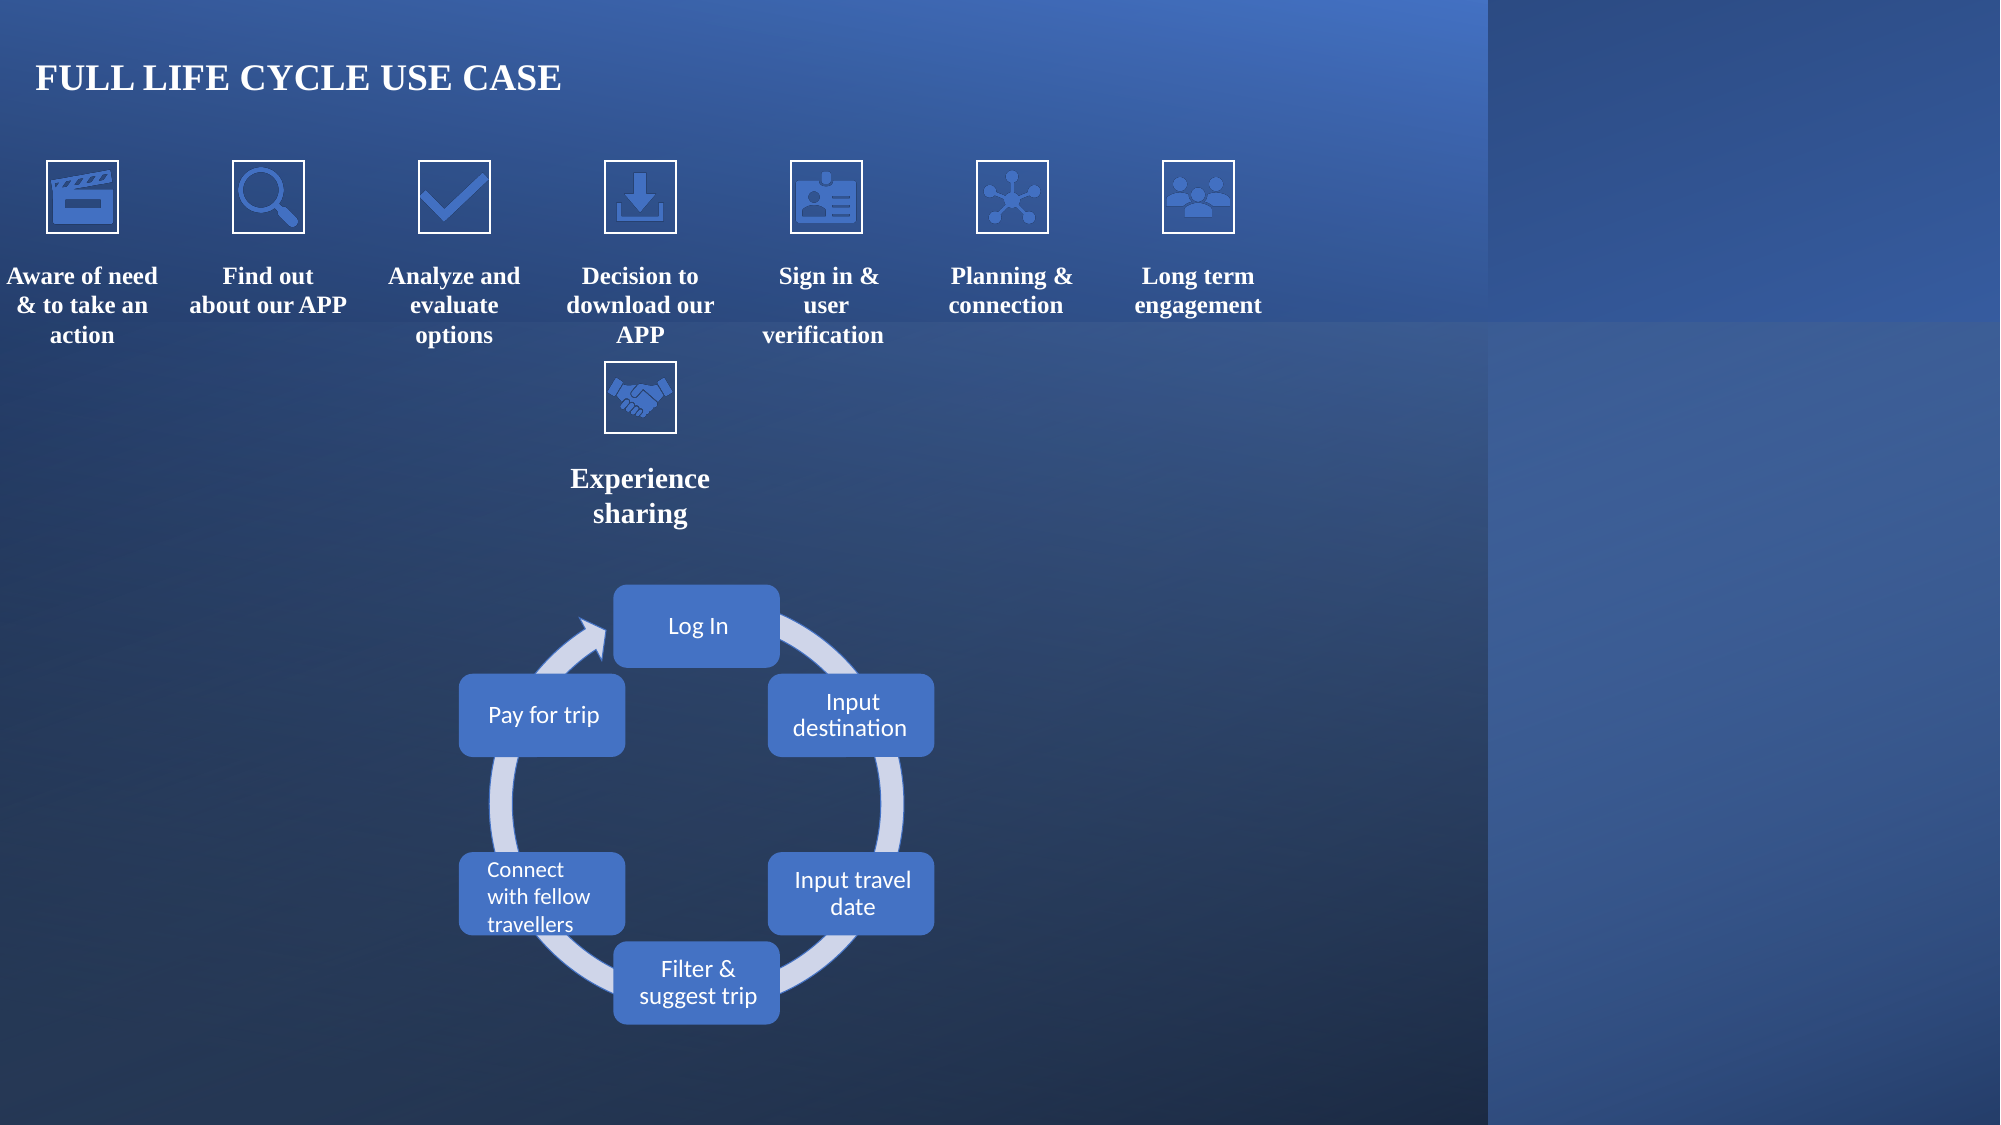

FULL LIFE CYCLE USE CASE
Aware of need & to take an action
Find out about our APP
Analyze and evaluate options
Decision to download our APP
 Sign in & user verification
Planning & connection
Long term engagement
Experience sharing
Log In
Input destination
Input travel date
Filter & suggest trip

Pay for trip
Connect with fellow travellers